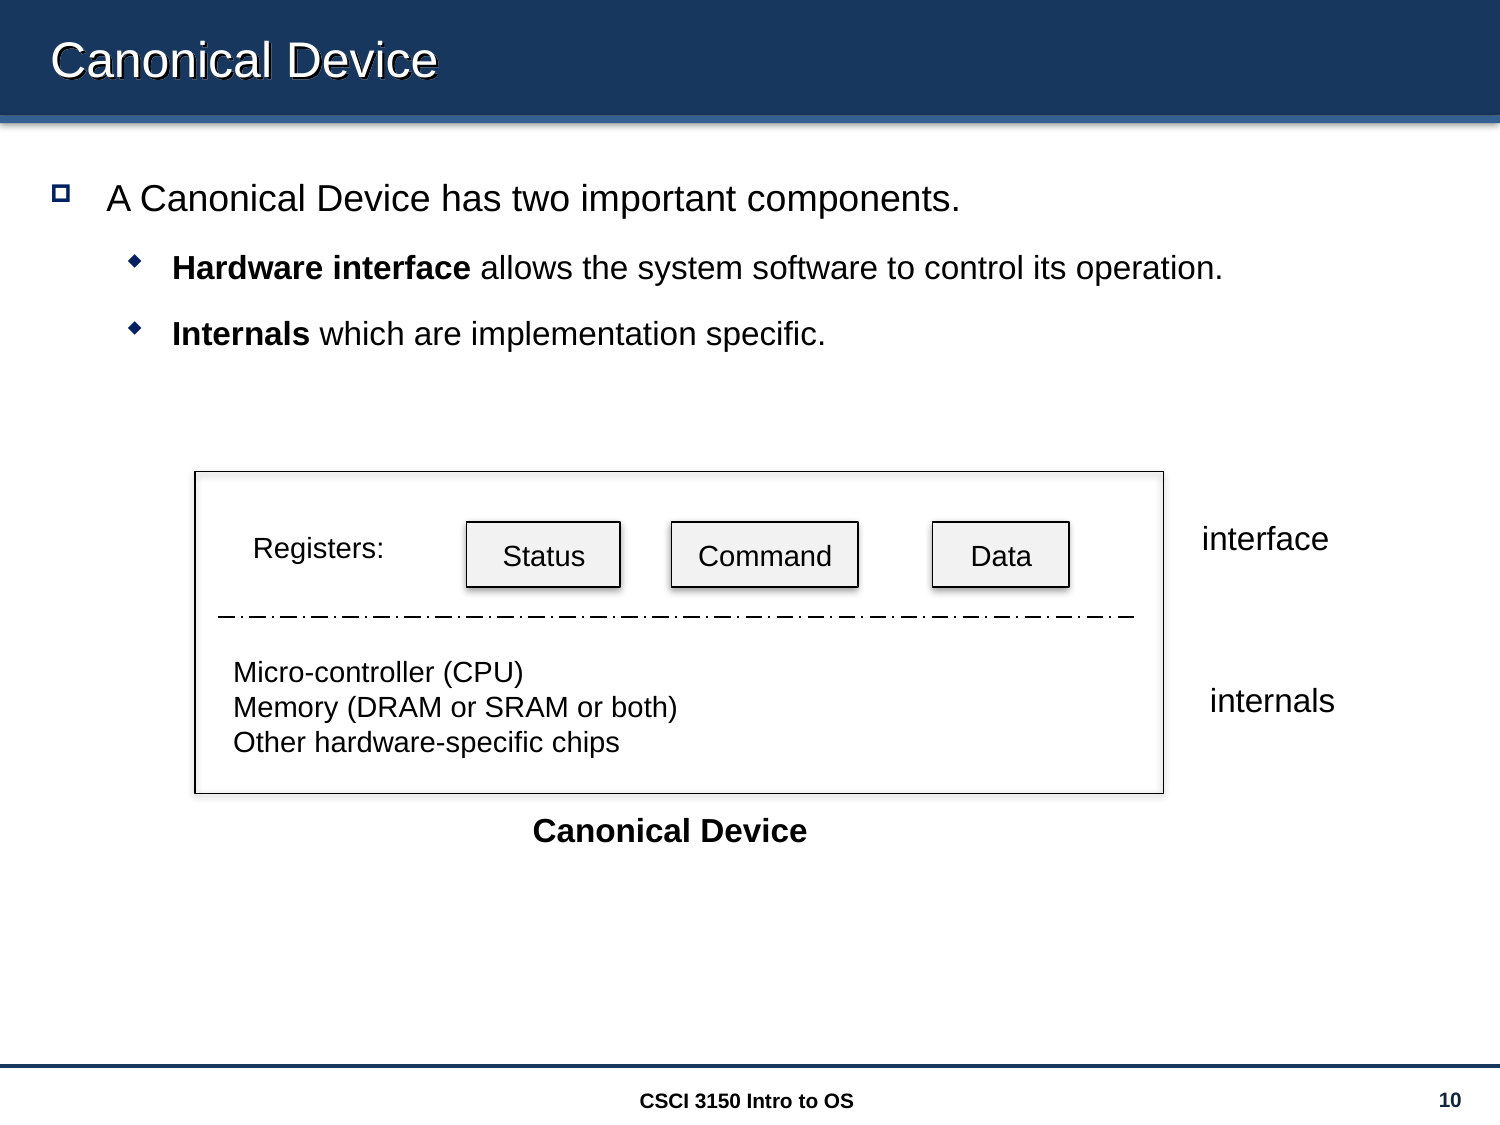

# Canonical Device
A Canonical Device has two important components.
Hardware interface allows the system software to control its operation.
Internals which are implementation specific.

interface
Registers:
  Status
  Command
  Data
Micro-controller (CPU)
Memory (DRAM or SRAM or both)
Other hardware-specific chips
internals
Canonical Device
CSCI 3150 Intro to OS
10